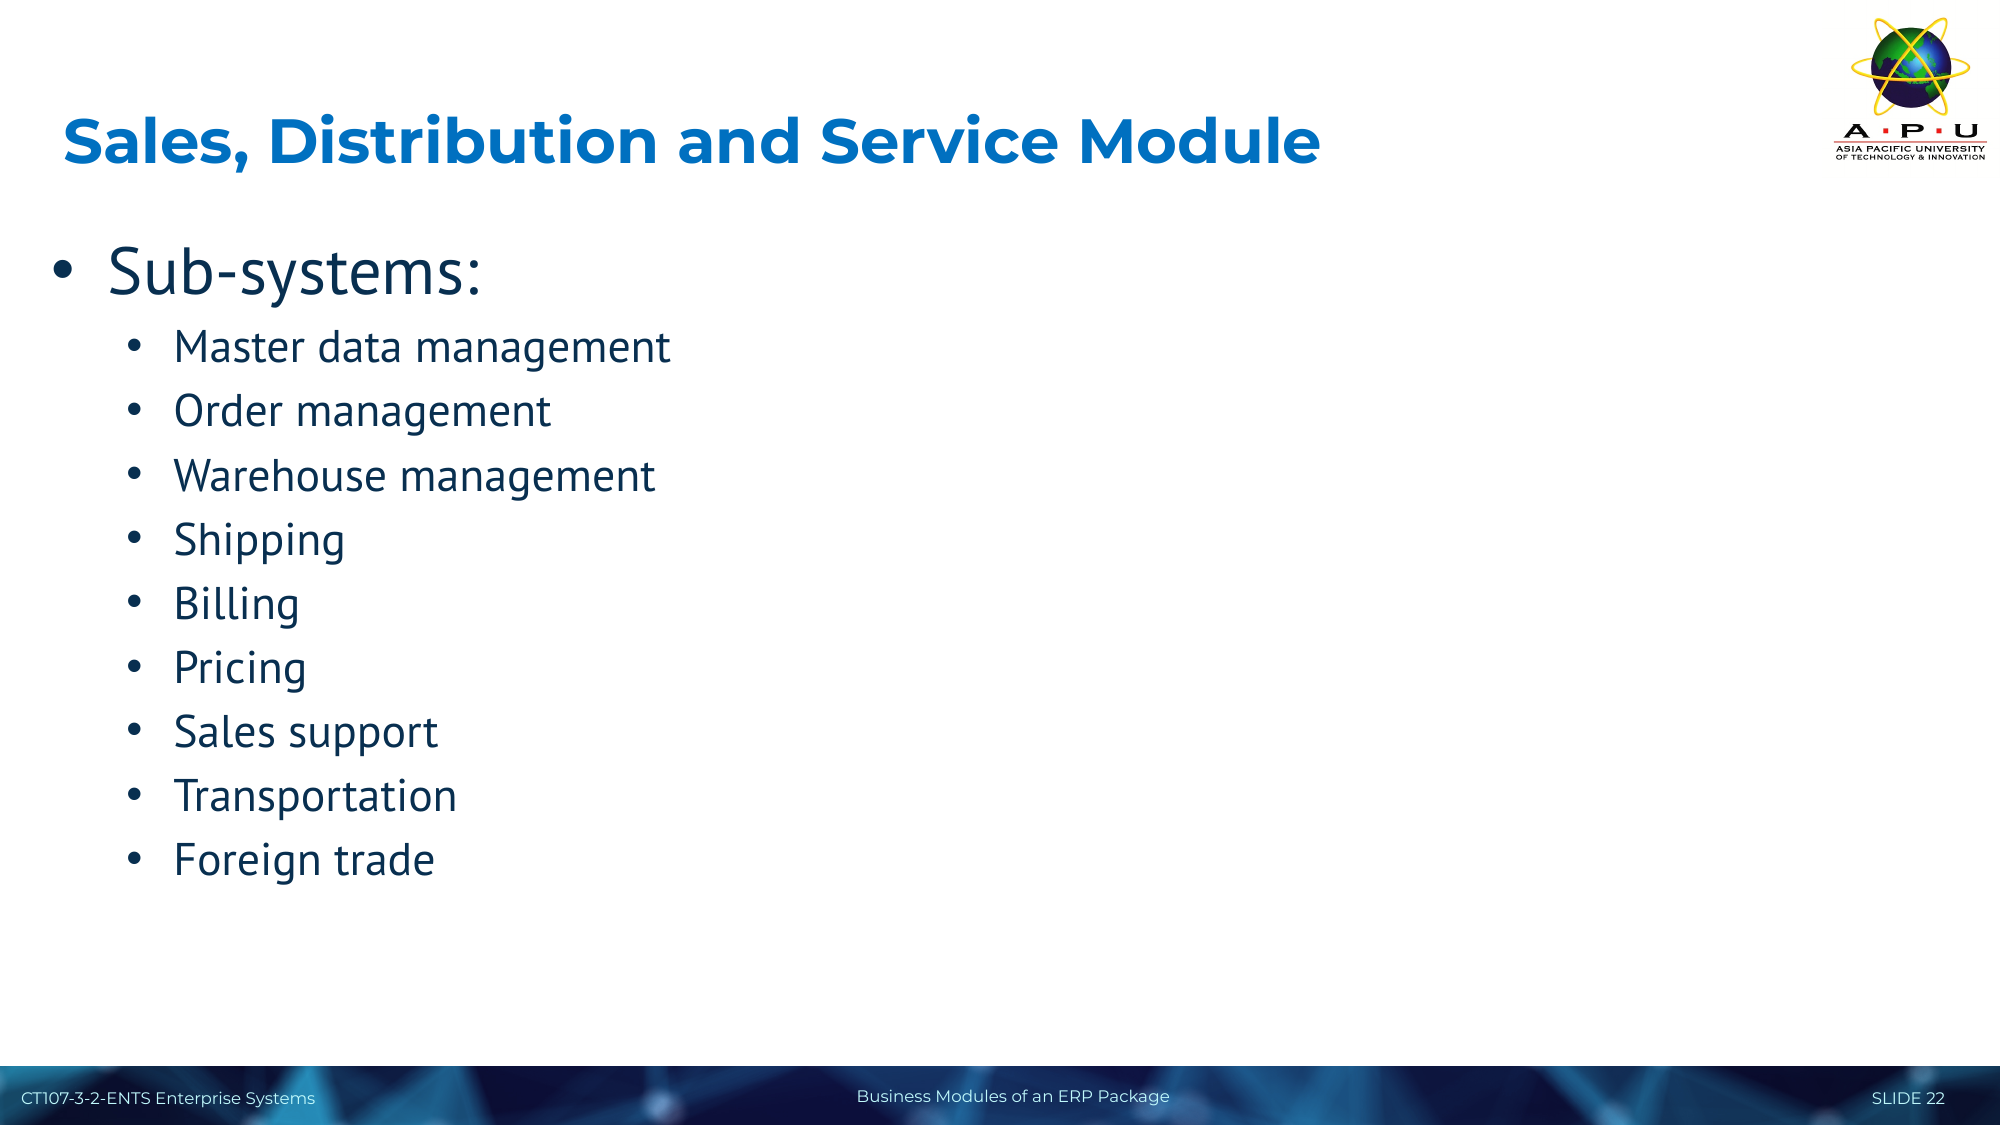

# Sales, Distribution and Service Module
Sub-systems:
Master data management
Order management
Warehouse management
Shipping
Billing
Pricing
Sales support
Transportation
Foreign trade